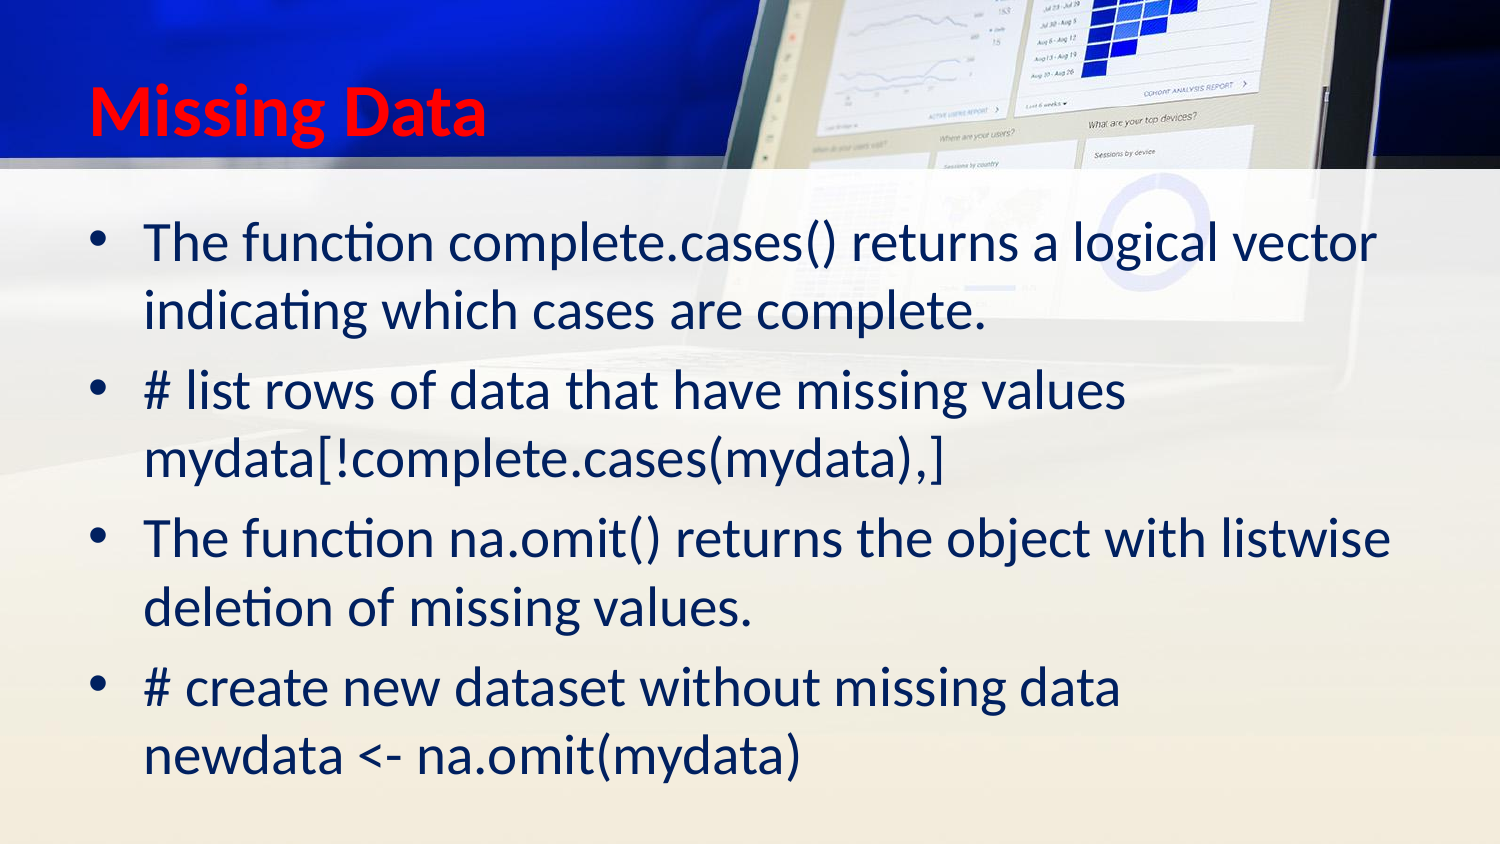

# Missing Data
The function complete.cases() returns a logical vector indicating which cases are complete.
# list rows of data that have missing values mydata[!complete.cases(mydata),]
The function na.omit() returns the object with listwise deletion of missing values.
# create new dataset without missing data newdata <- na.omit(mydata)